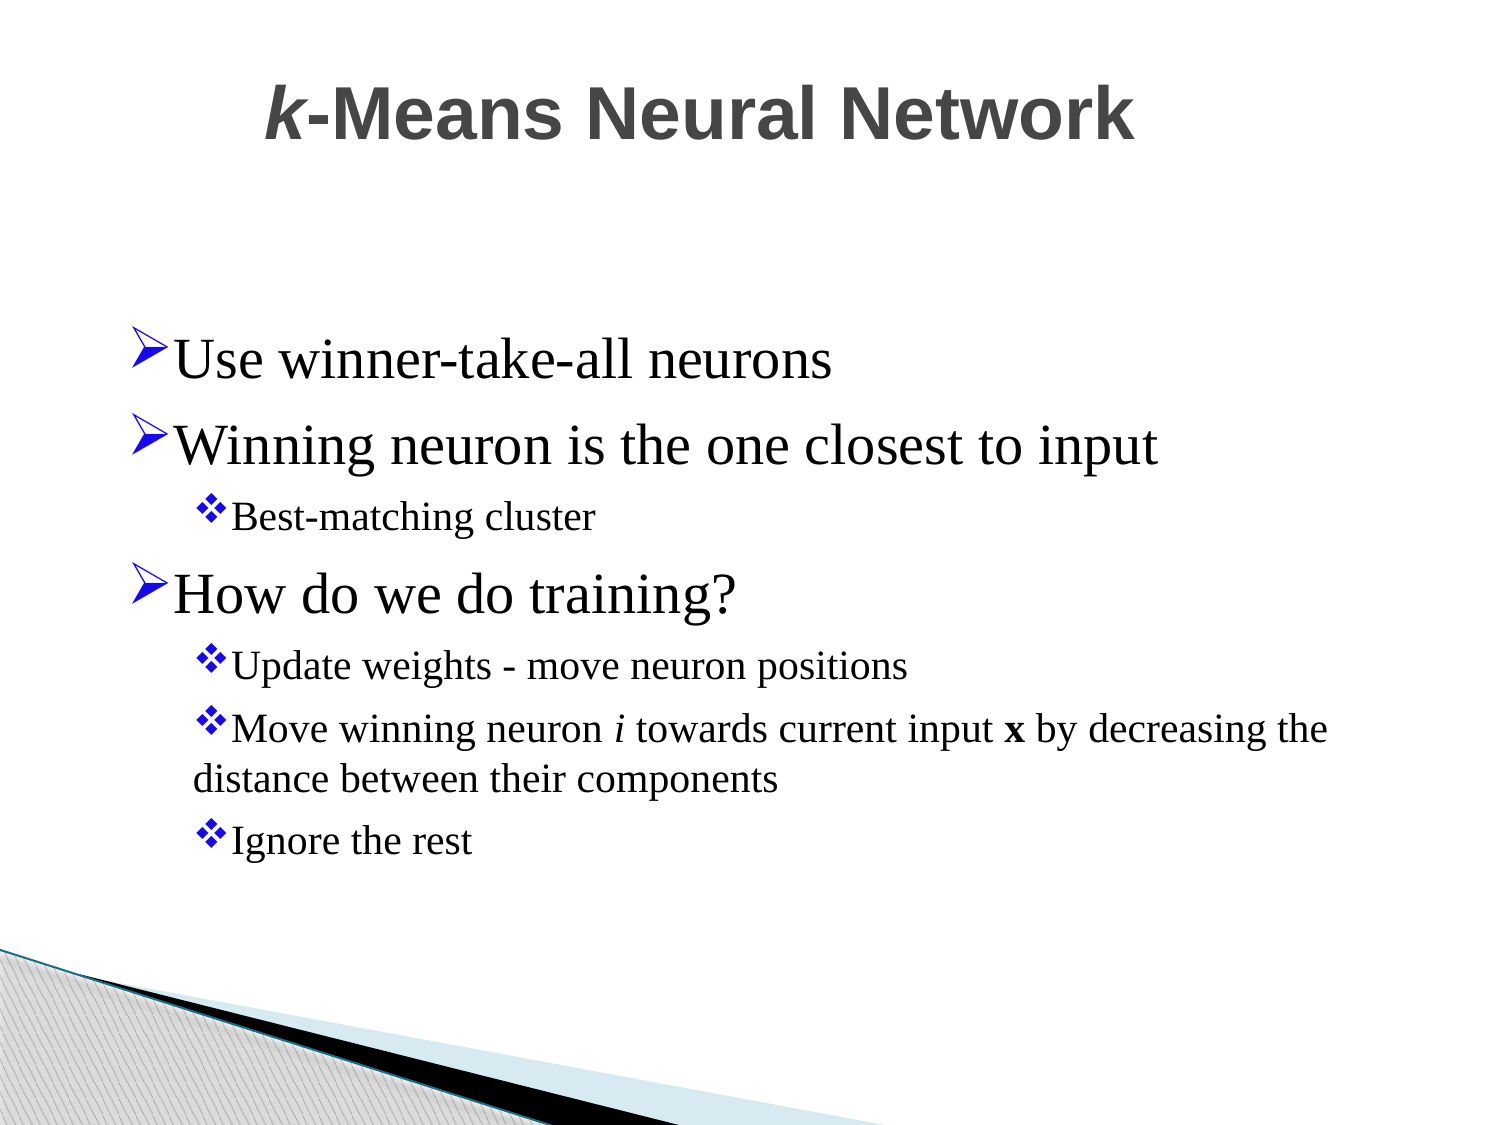

k-Means Neural Network
Use winner-take-all neurons
Winning neuron is the one closest to input
Best-matching cluster
How do we do training?
Update weights - move neuron positions
Move winning neuron i towards current input x by decreasing the distance between their components
Ignore the rest